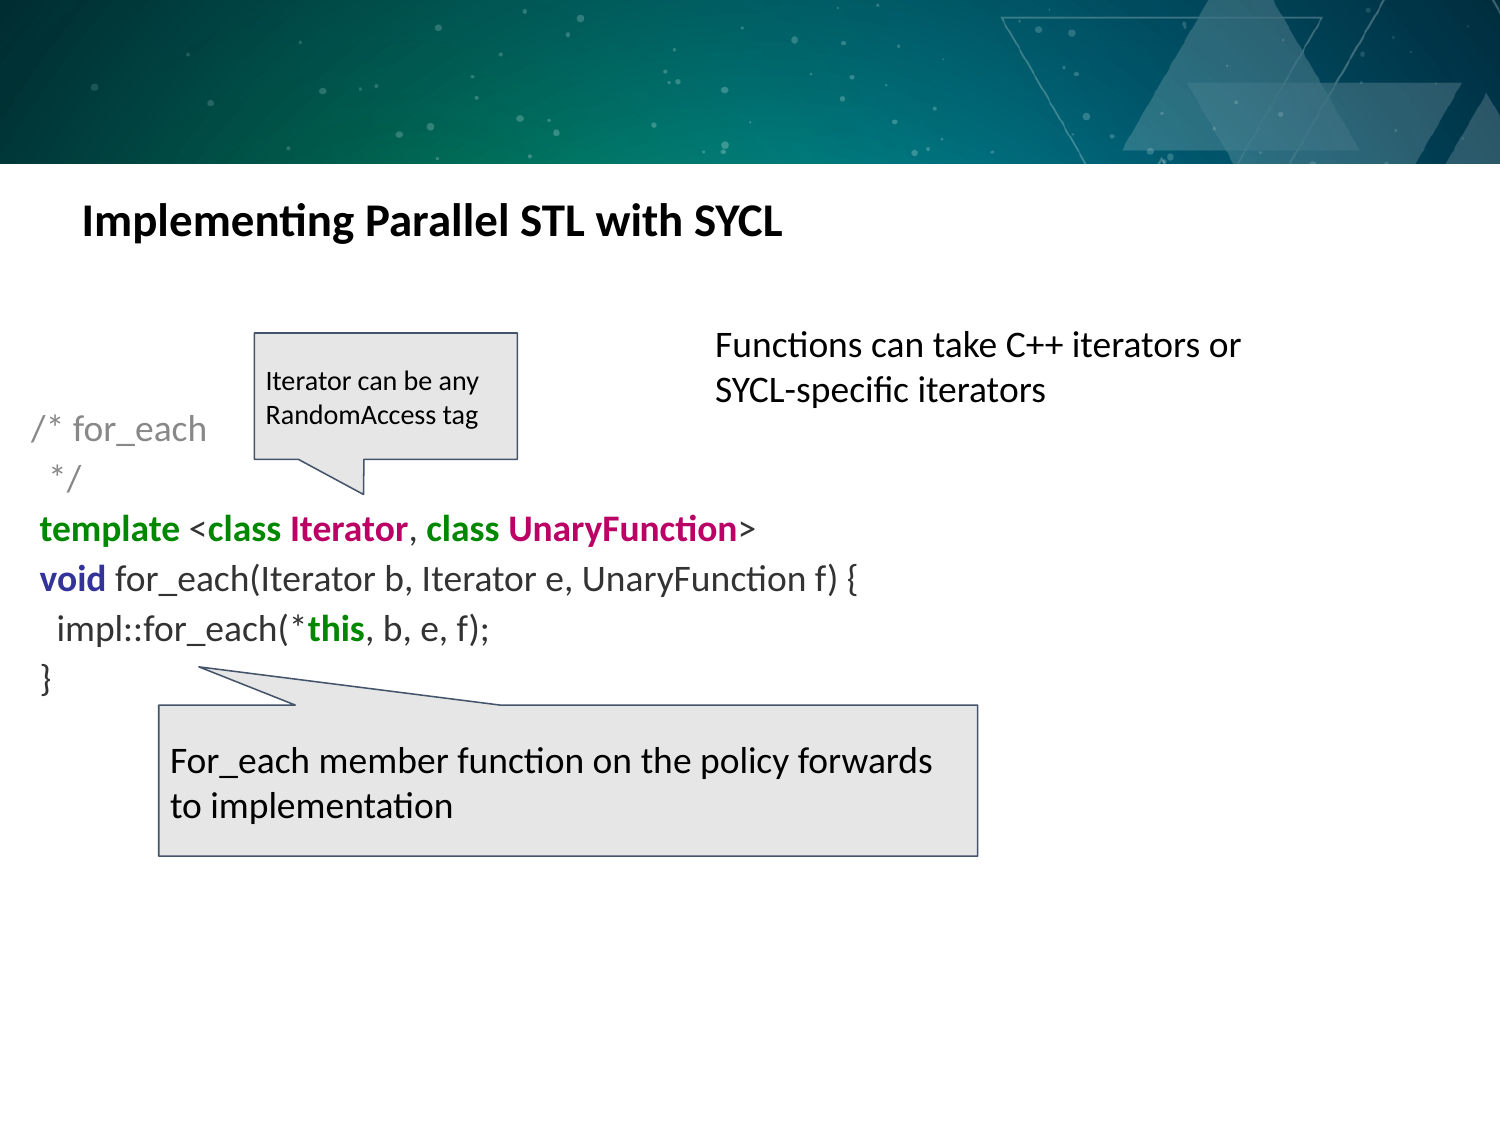

Implementing Parallel STL with SYCL
Functions can take C++ iterators or SYCL-specific iterators
Iterator can be any RandomAccess tag
 /* for_each
   */
  template <class Iterator, class UnaryFunction>
  void for_each(Iterator b, Iterator e, UnaryFunction f) {
    impl::for_each(*this, b, e, f);
  }
For_each member function on the policy forwards to implementation